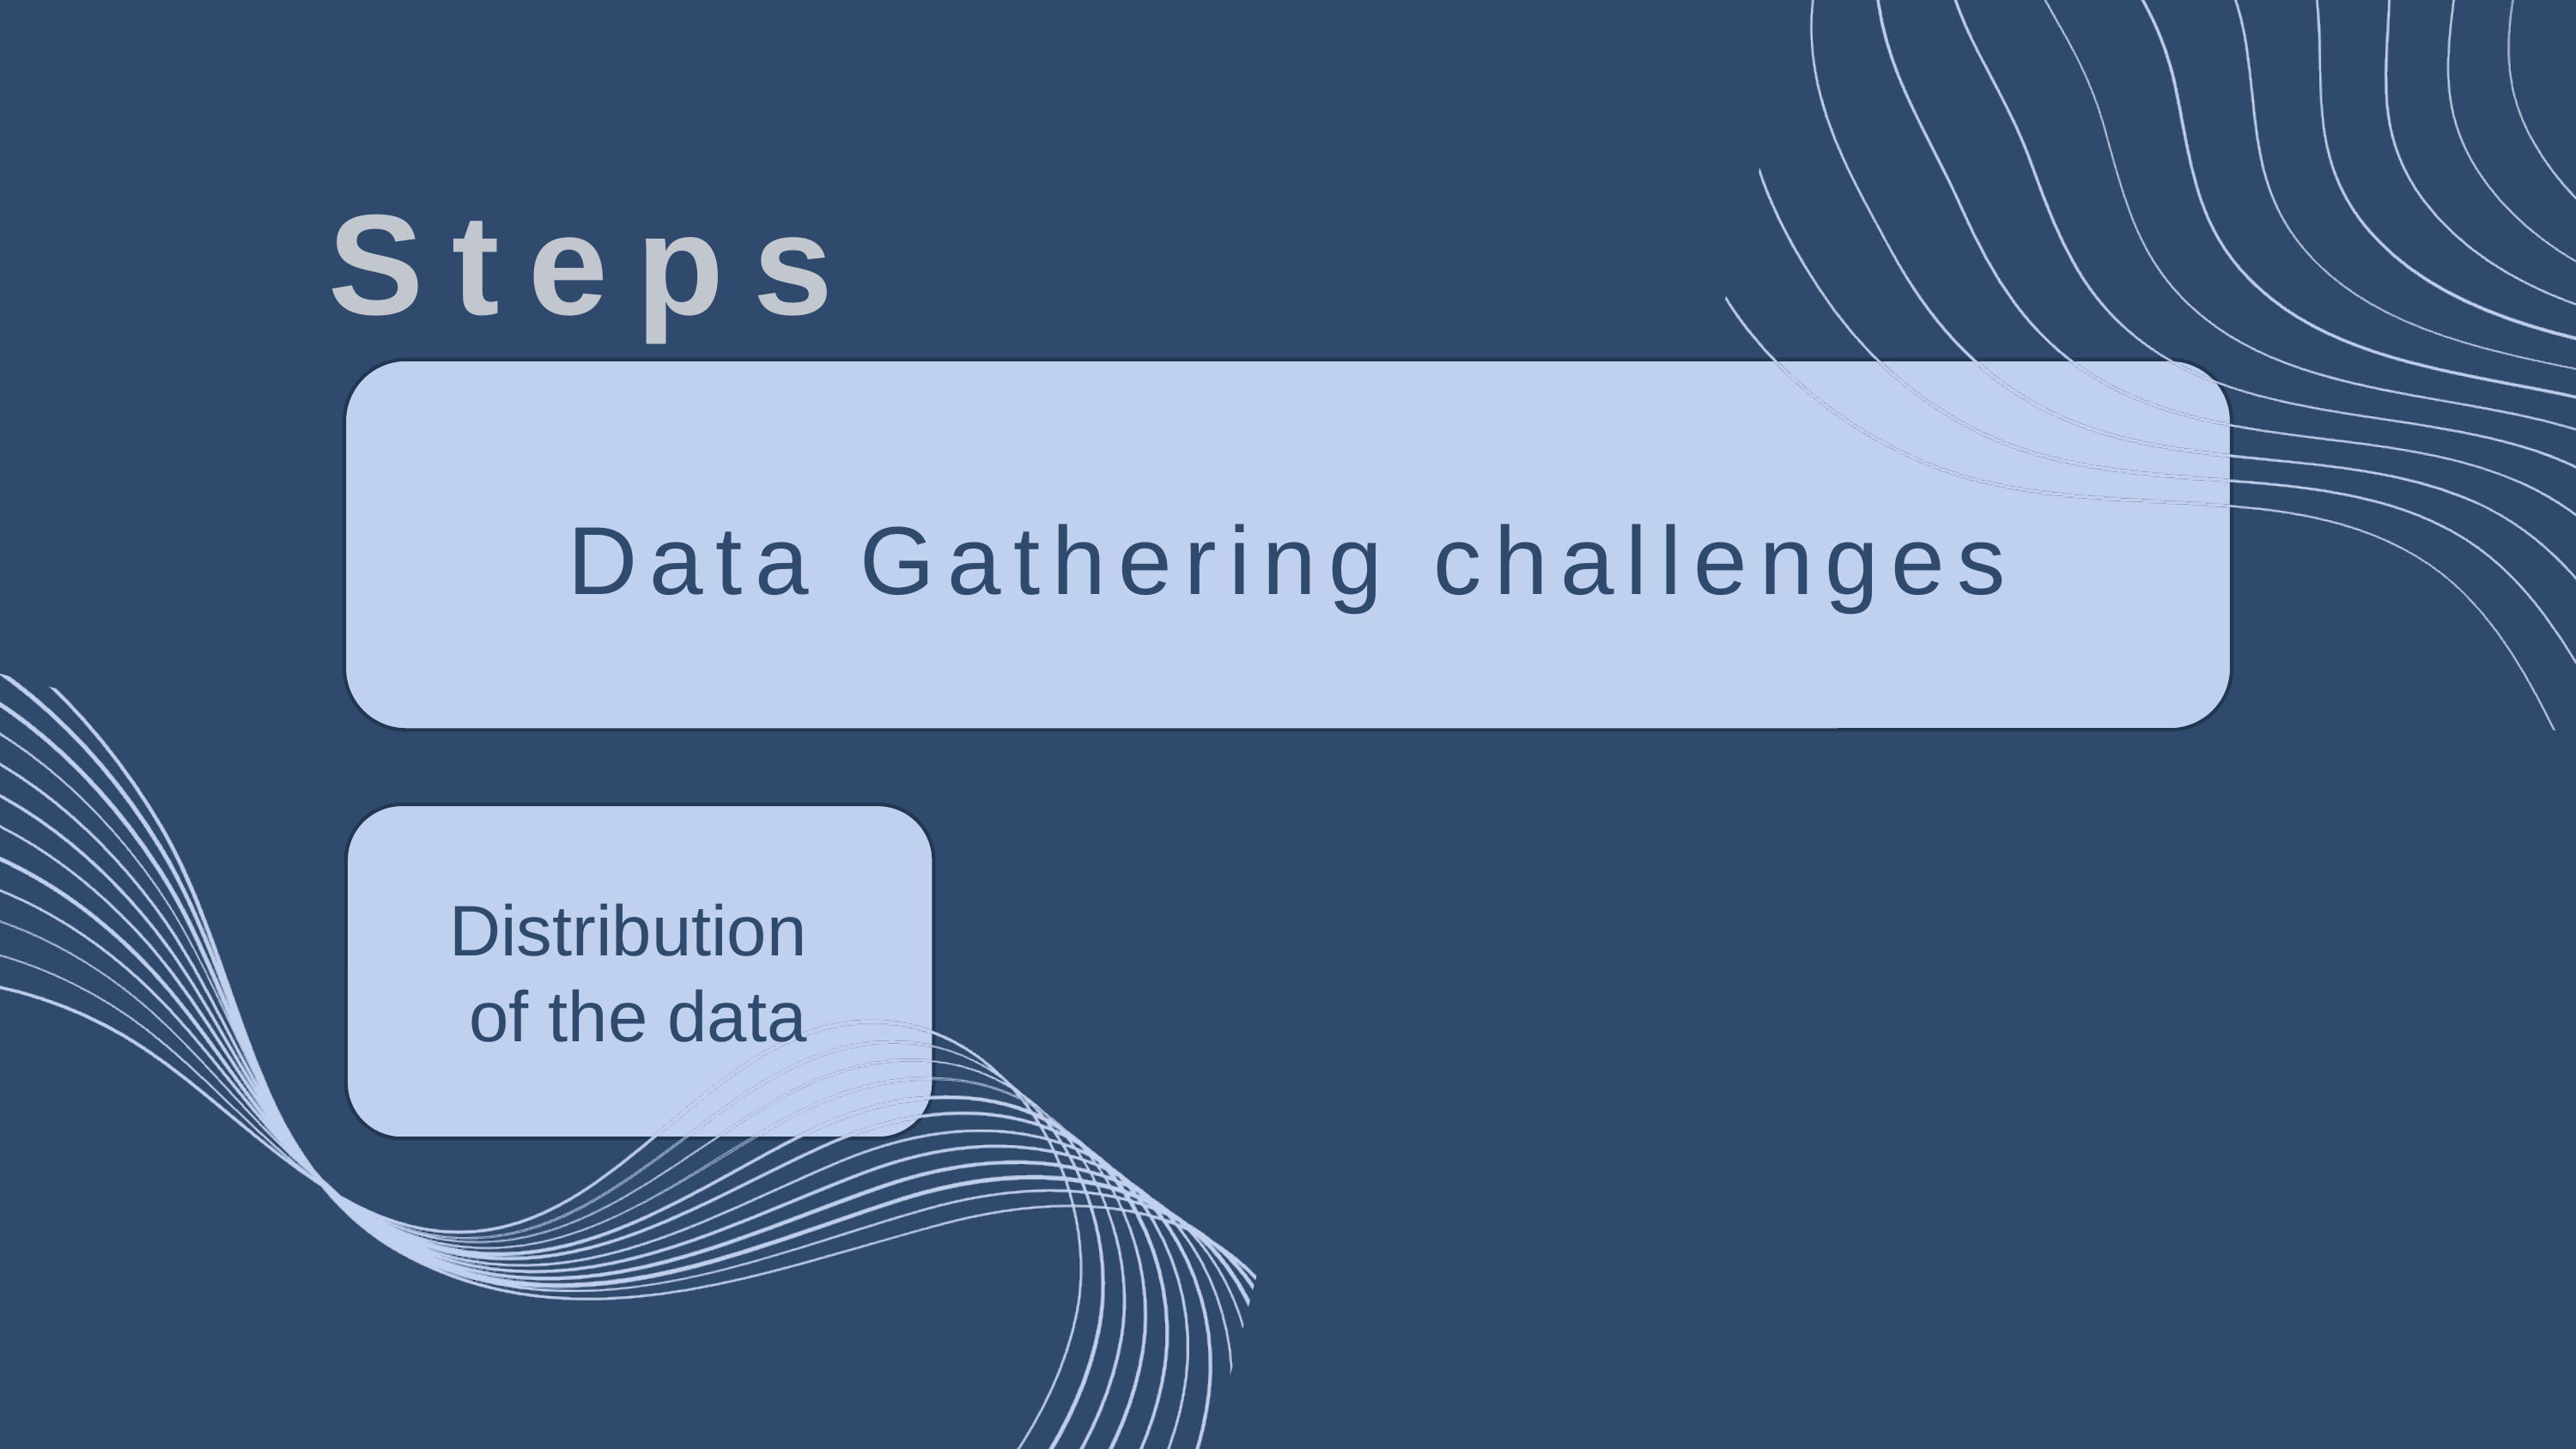

Steps

Data Gathering challenges

Distribution
of the data